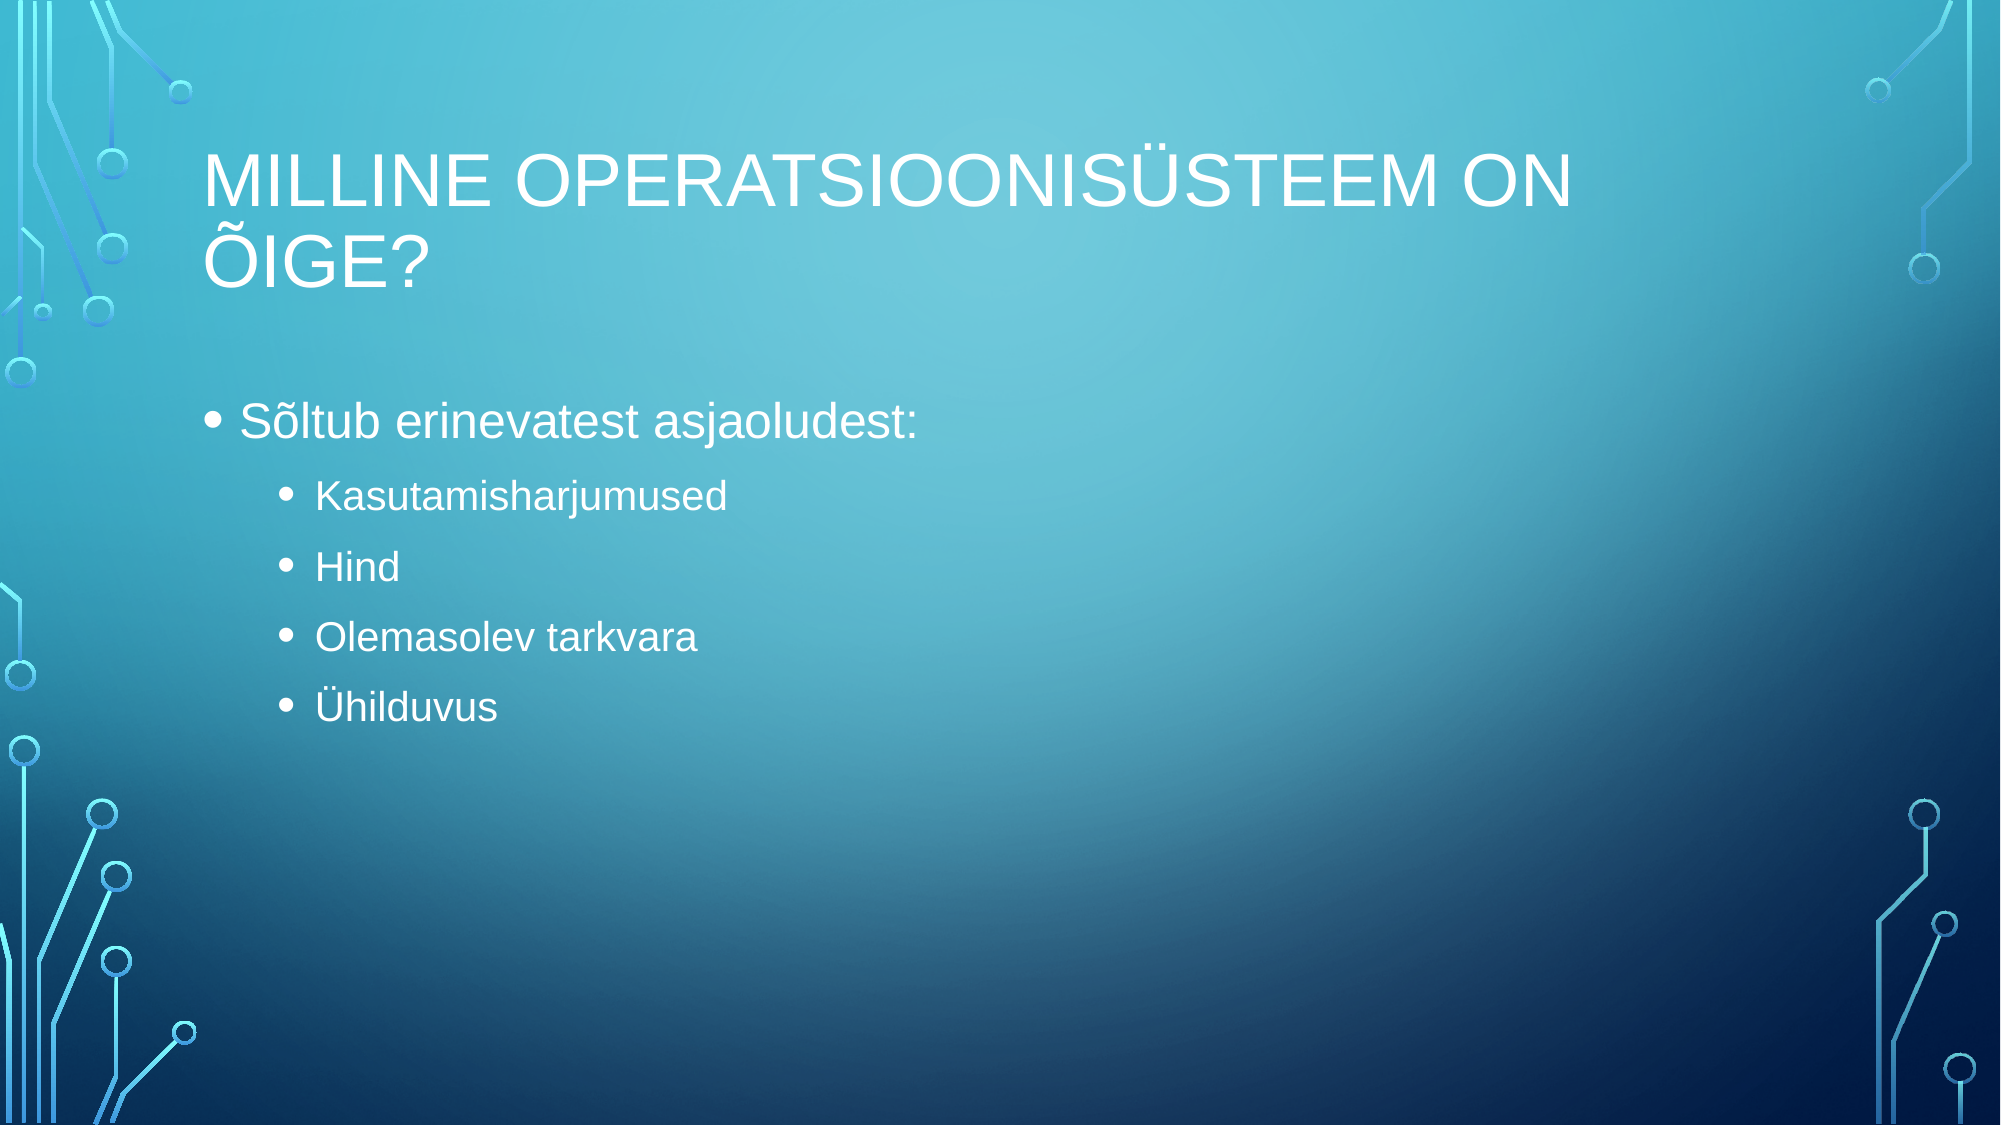

# Milline operatsioonisüsteem on õige?
Sõltub erinevatest asjaoludest:
Kasutamisharjumused
Hind
Olemasolev tarkvara
Ühilduvus